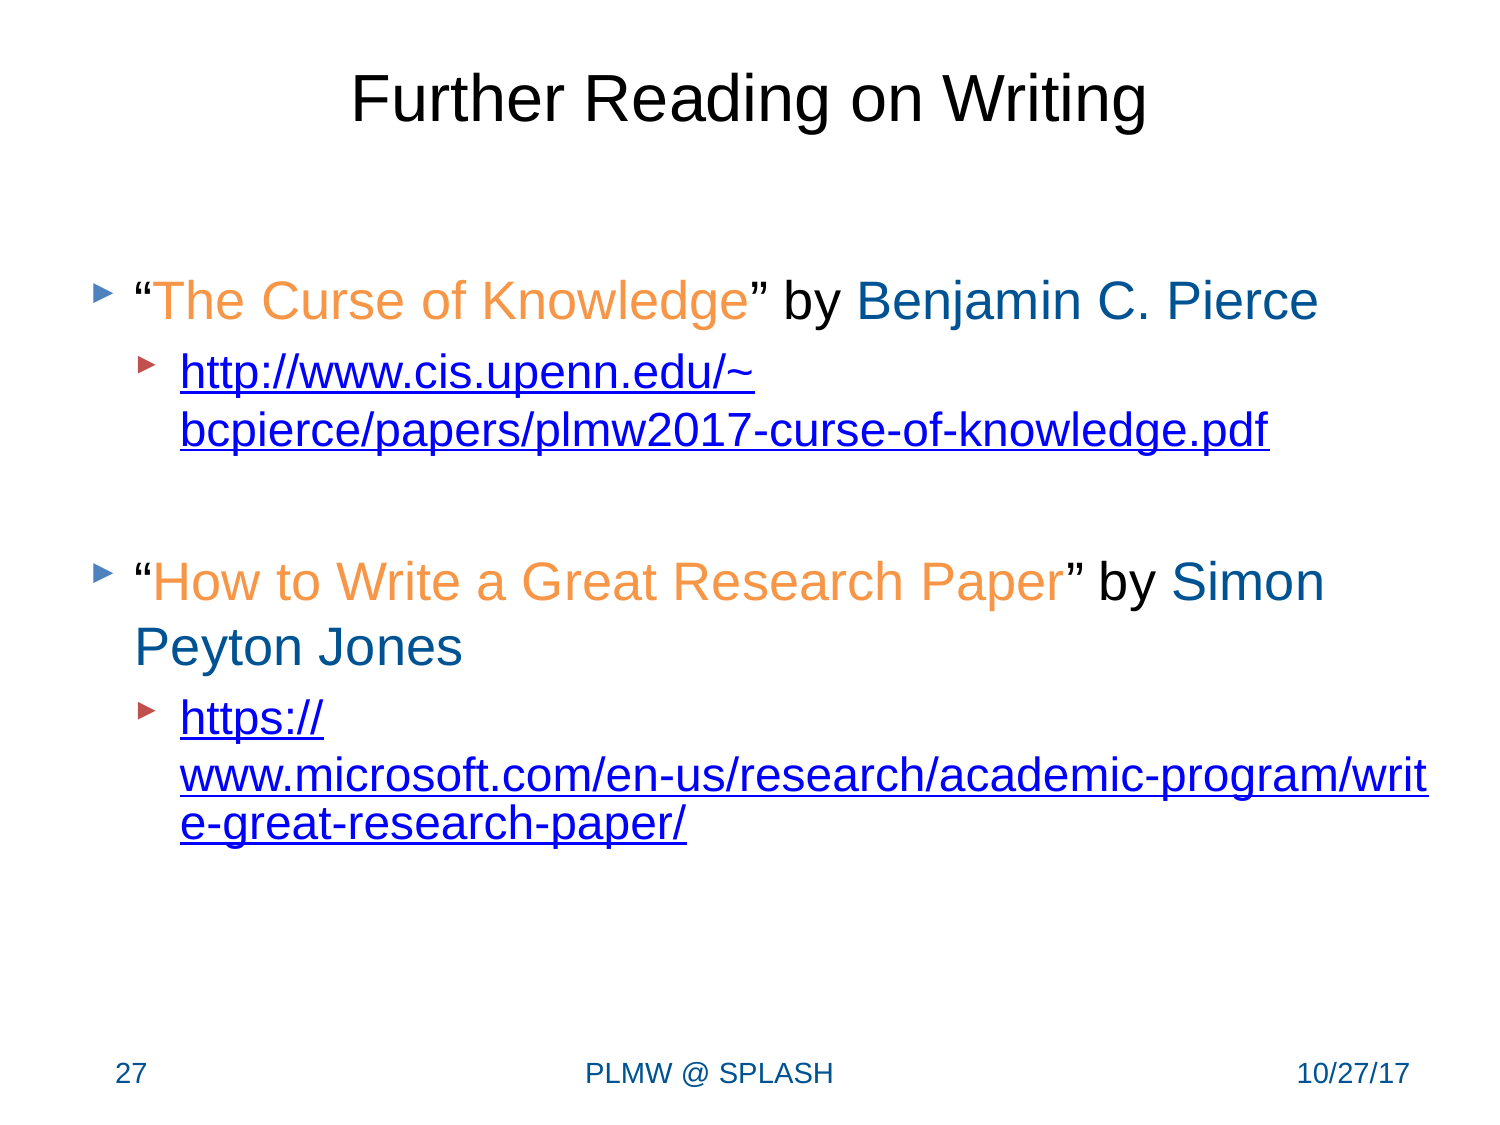

# Further Reading on Writing

“The Curse of Knowledge” by Benjamin C. Pierce
http://www.cis.upenn.edu/~bcpierce/papers/plmw2017-curse-of-knowledge.pdf

“How to Write a Great Research Paper” by Simon Peyton Jones
https://www.microsoft.com/en-us/research/academic-program/write-great-research-paper/

27
PLMW @ SPLASH
10/27/17